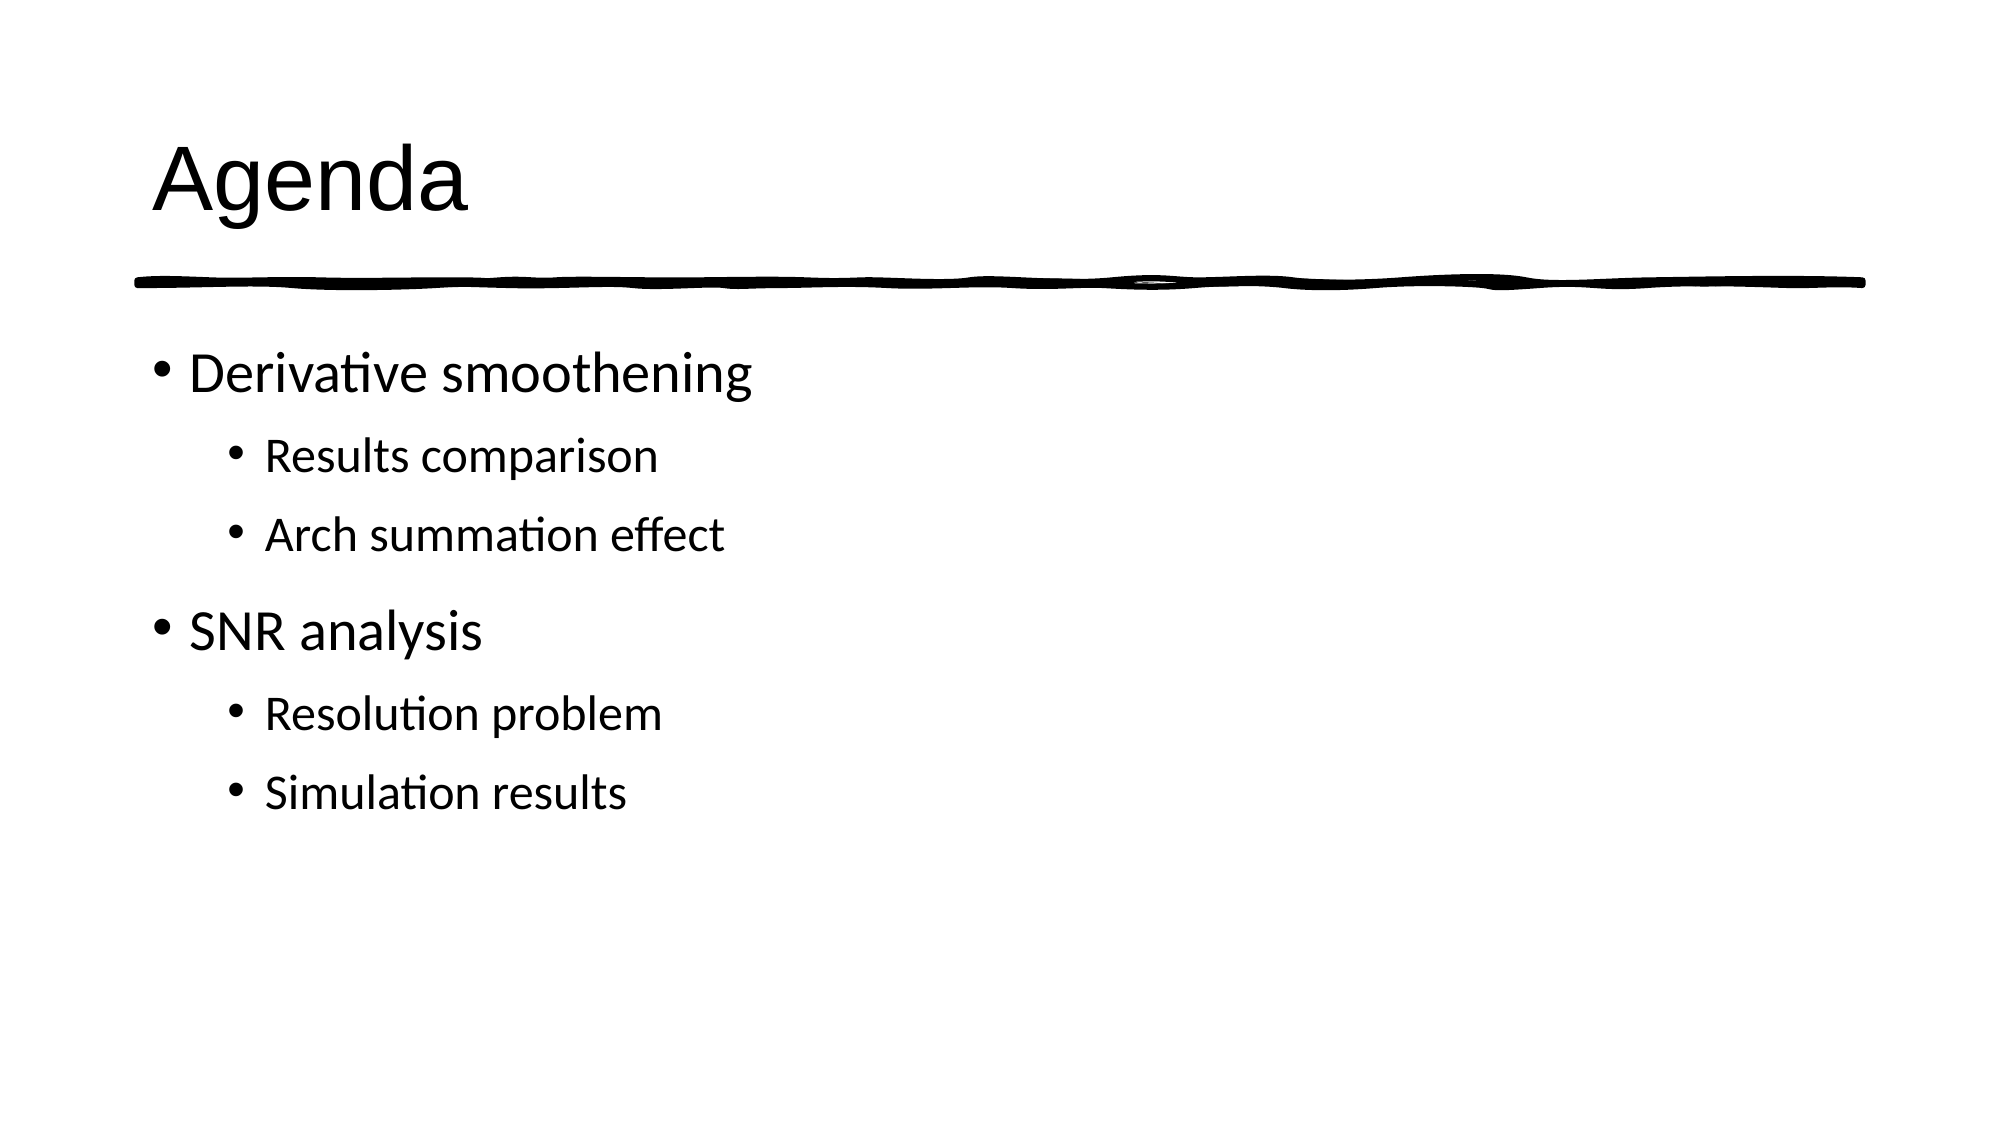

# Agenda
Derivative smoothening
Results comparison
Arch summation effect
SNR analysis
Resolution problem
Simulation results